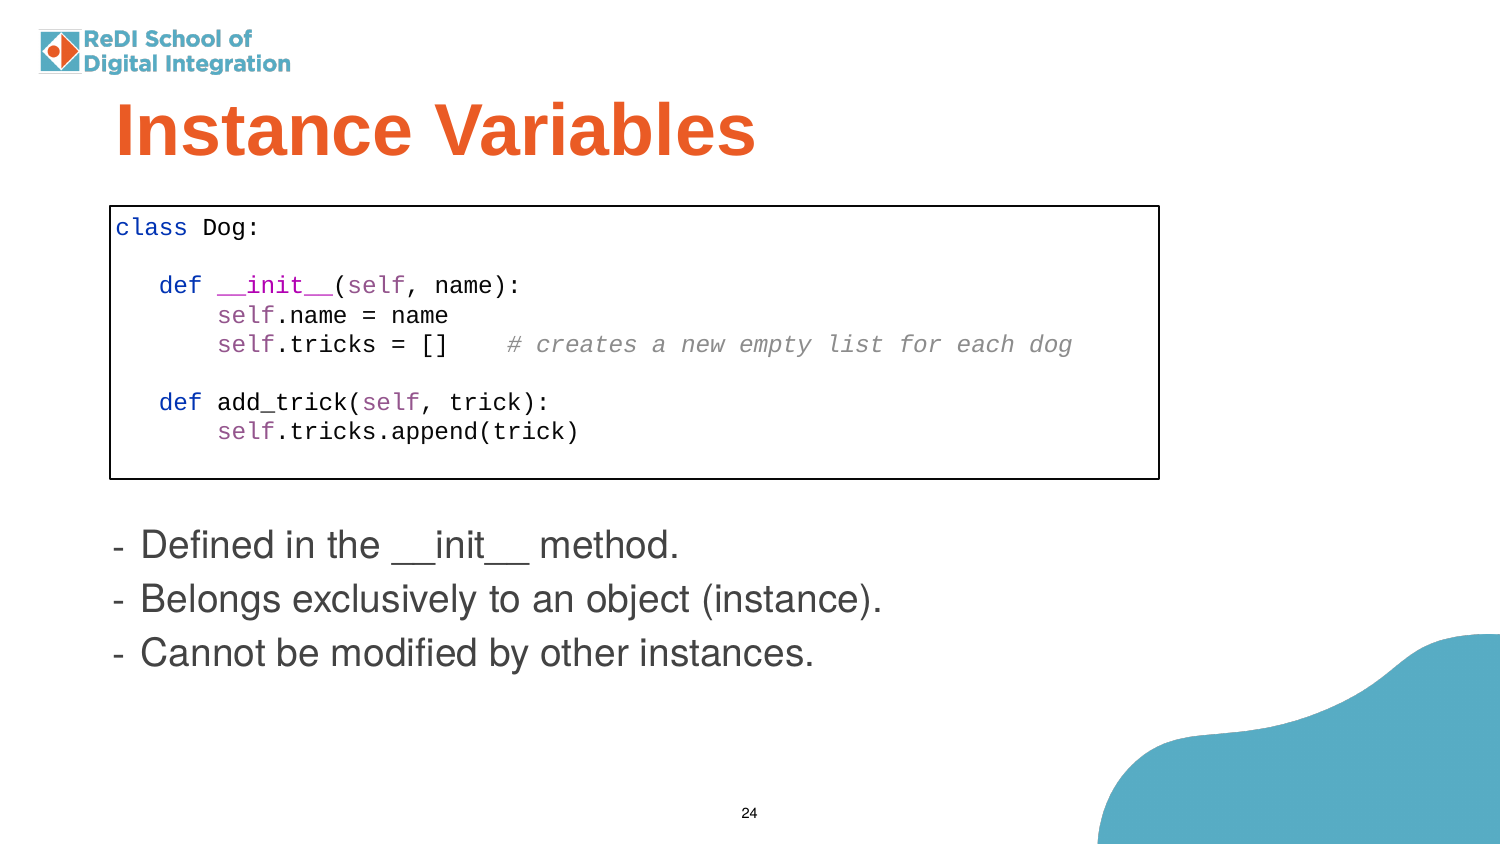

Instance Variables
class Dog:

   def __init__(self, name):
       self.name = name
       self.tricks = []    # creates a new empty list for each dog

   def add_trick(self, trick):
       self.tricks.append(trick)

Defined in the __init__ method.
Belongs exclusively to an object (instance).
Cannot be modified by other instances.

24